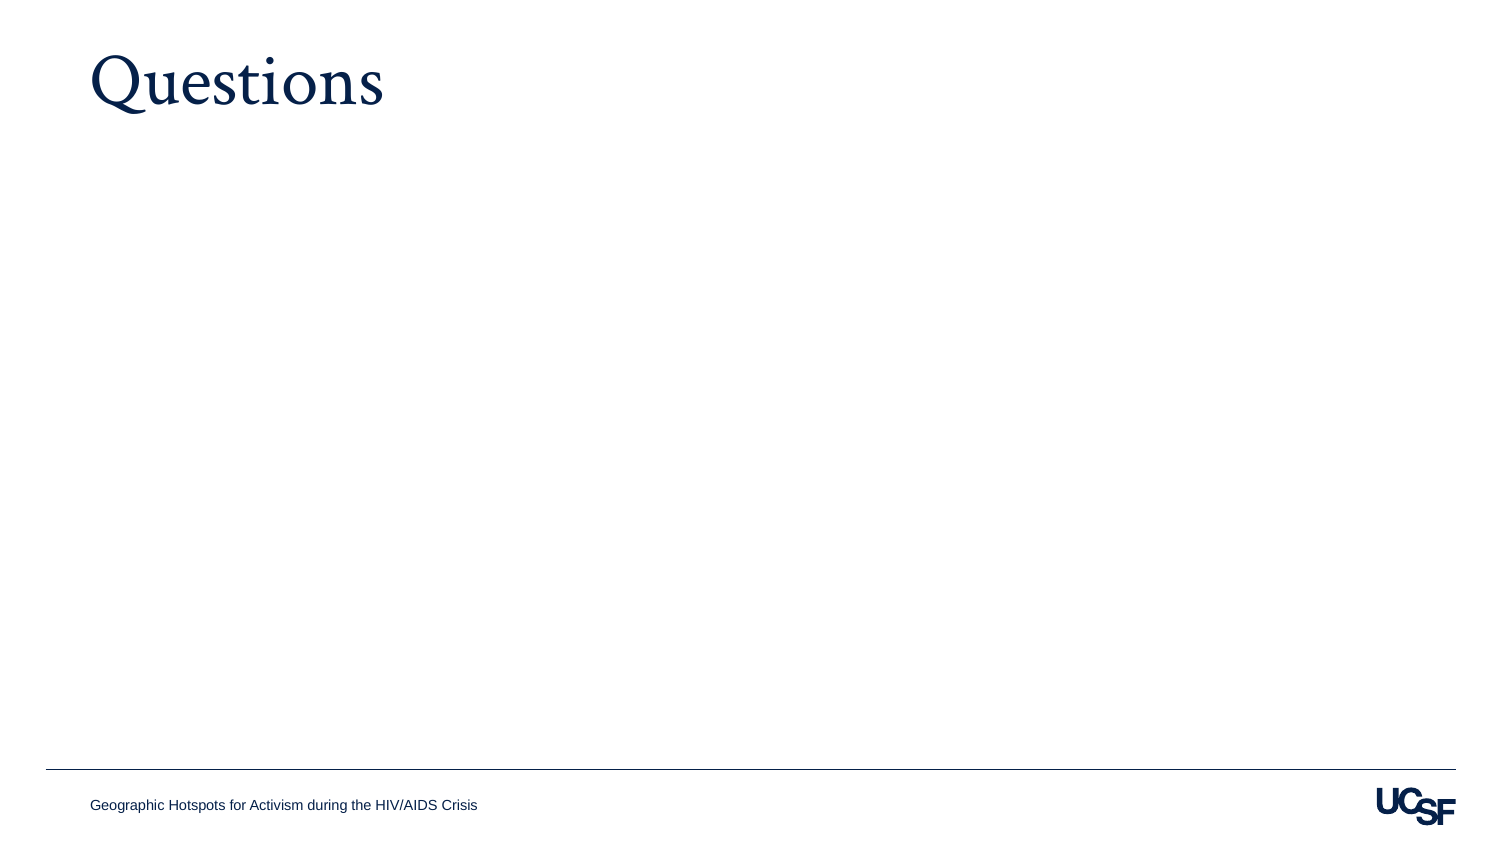

# Questions

Geographic Hotspots for Activism during the HIV/AIDS Crisis